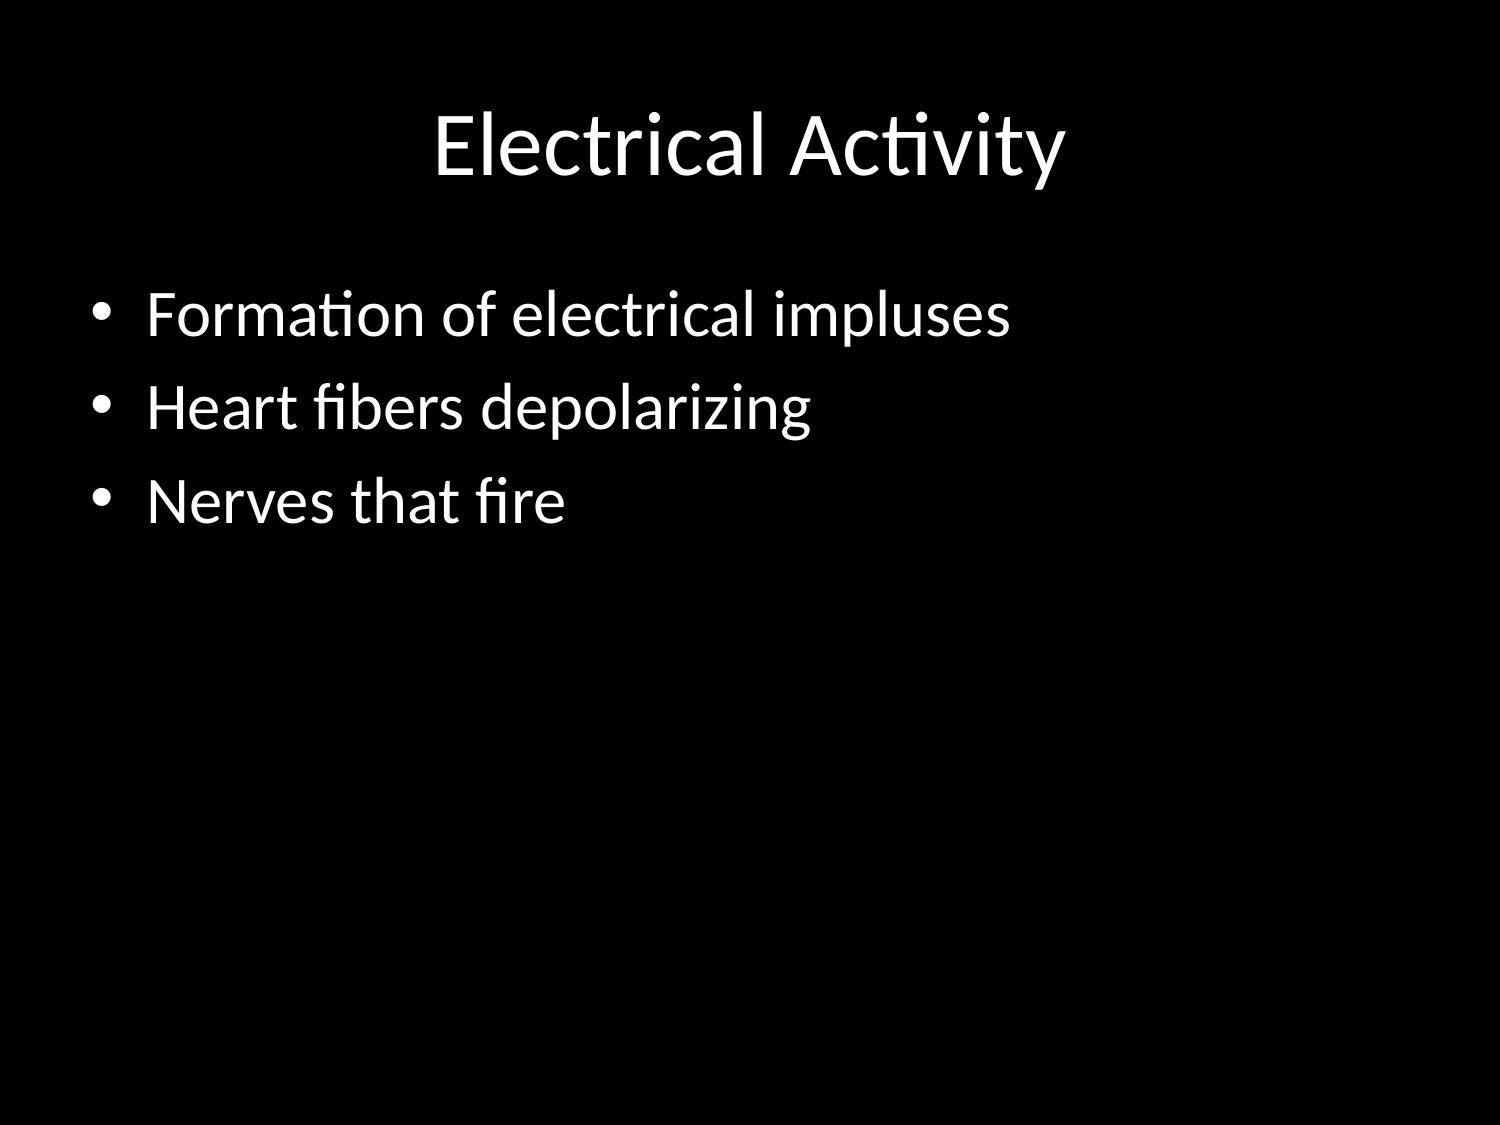

# Electrical Activity
Formation of electrical impluses
Heart fibers depolarizing
Nerves that fire